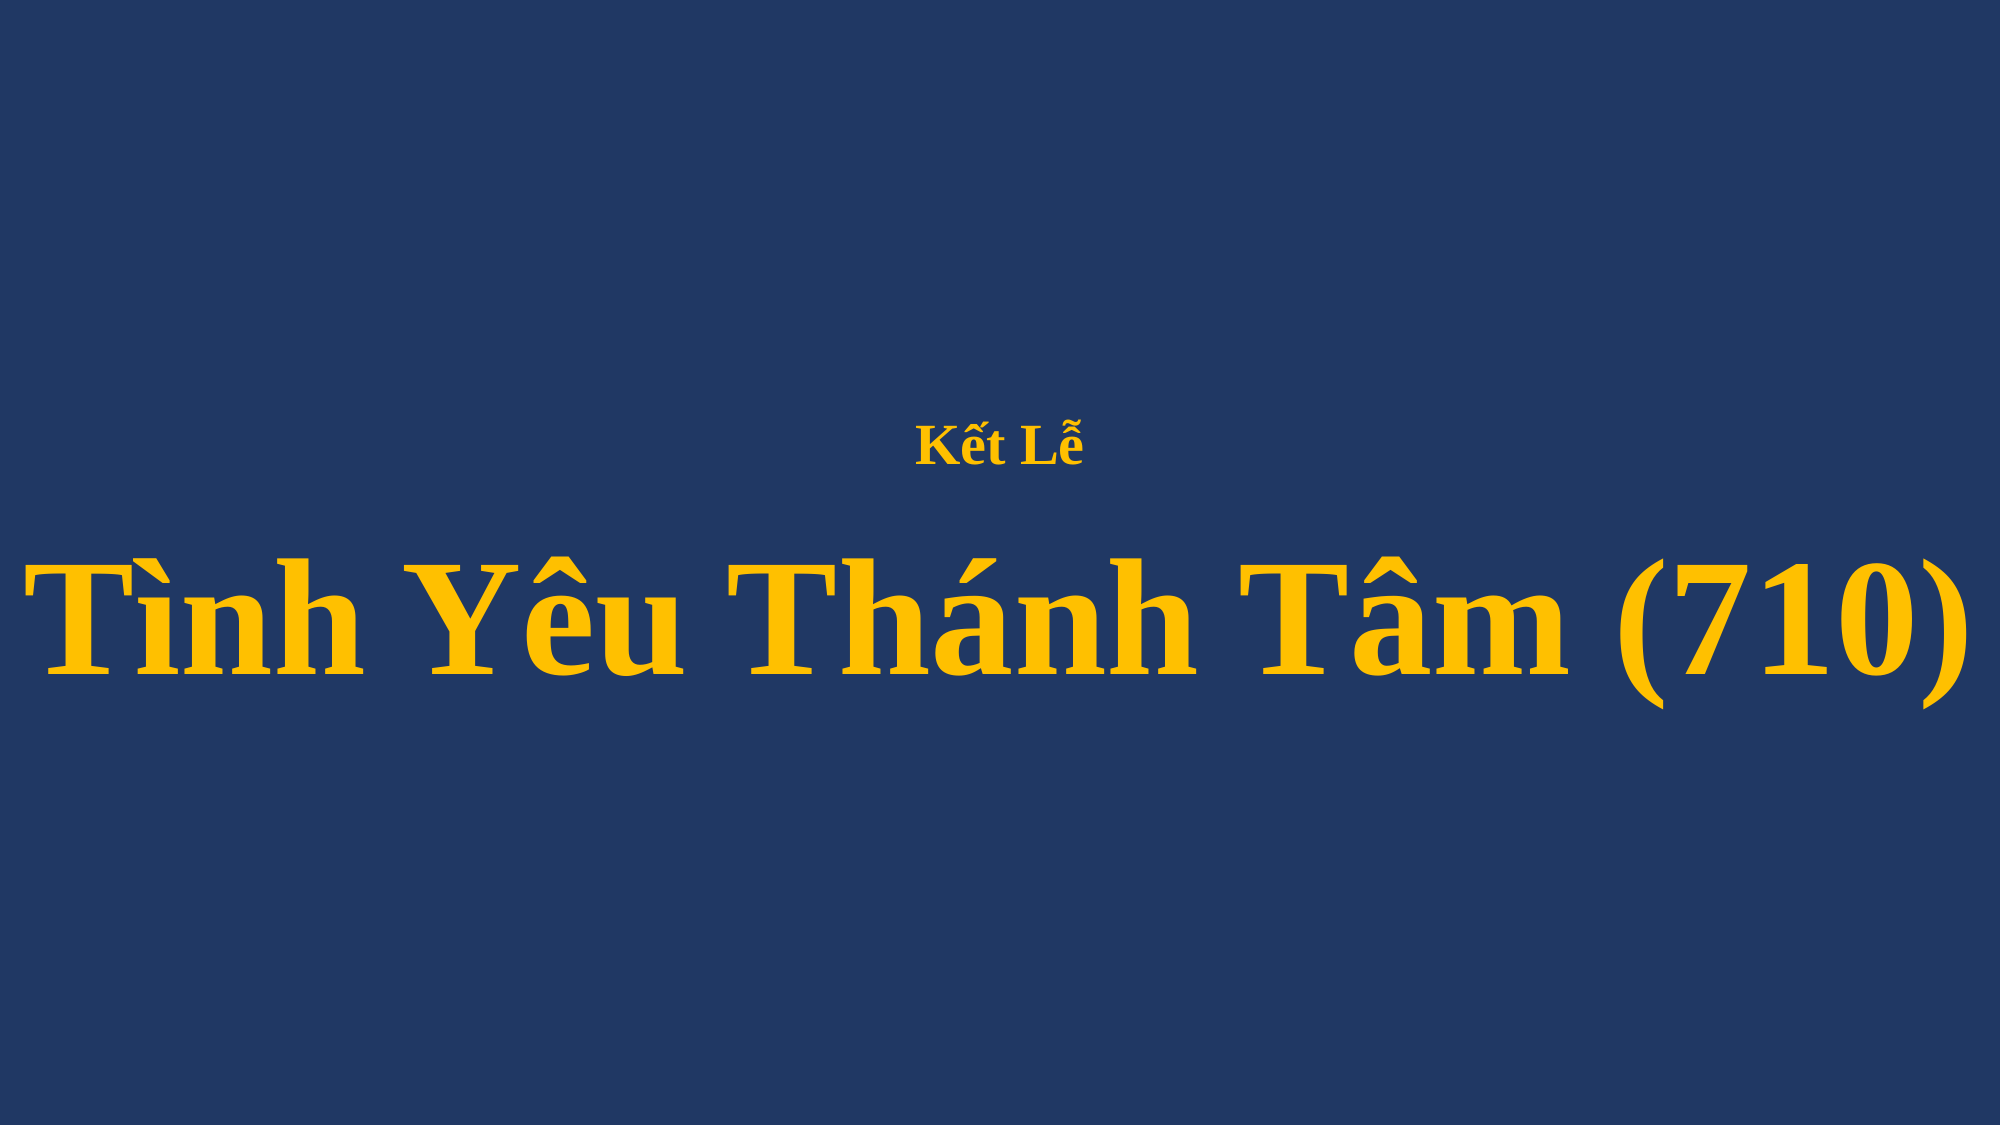

# Kết Lễ Tình Yêu Thánh Tâm (710)